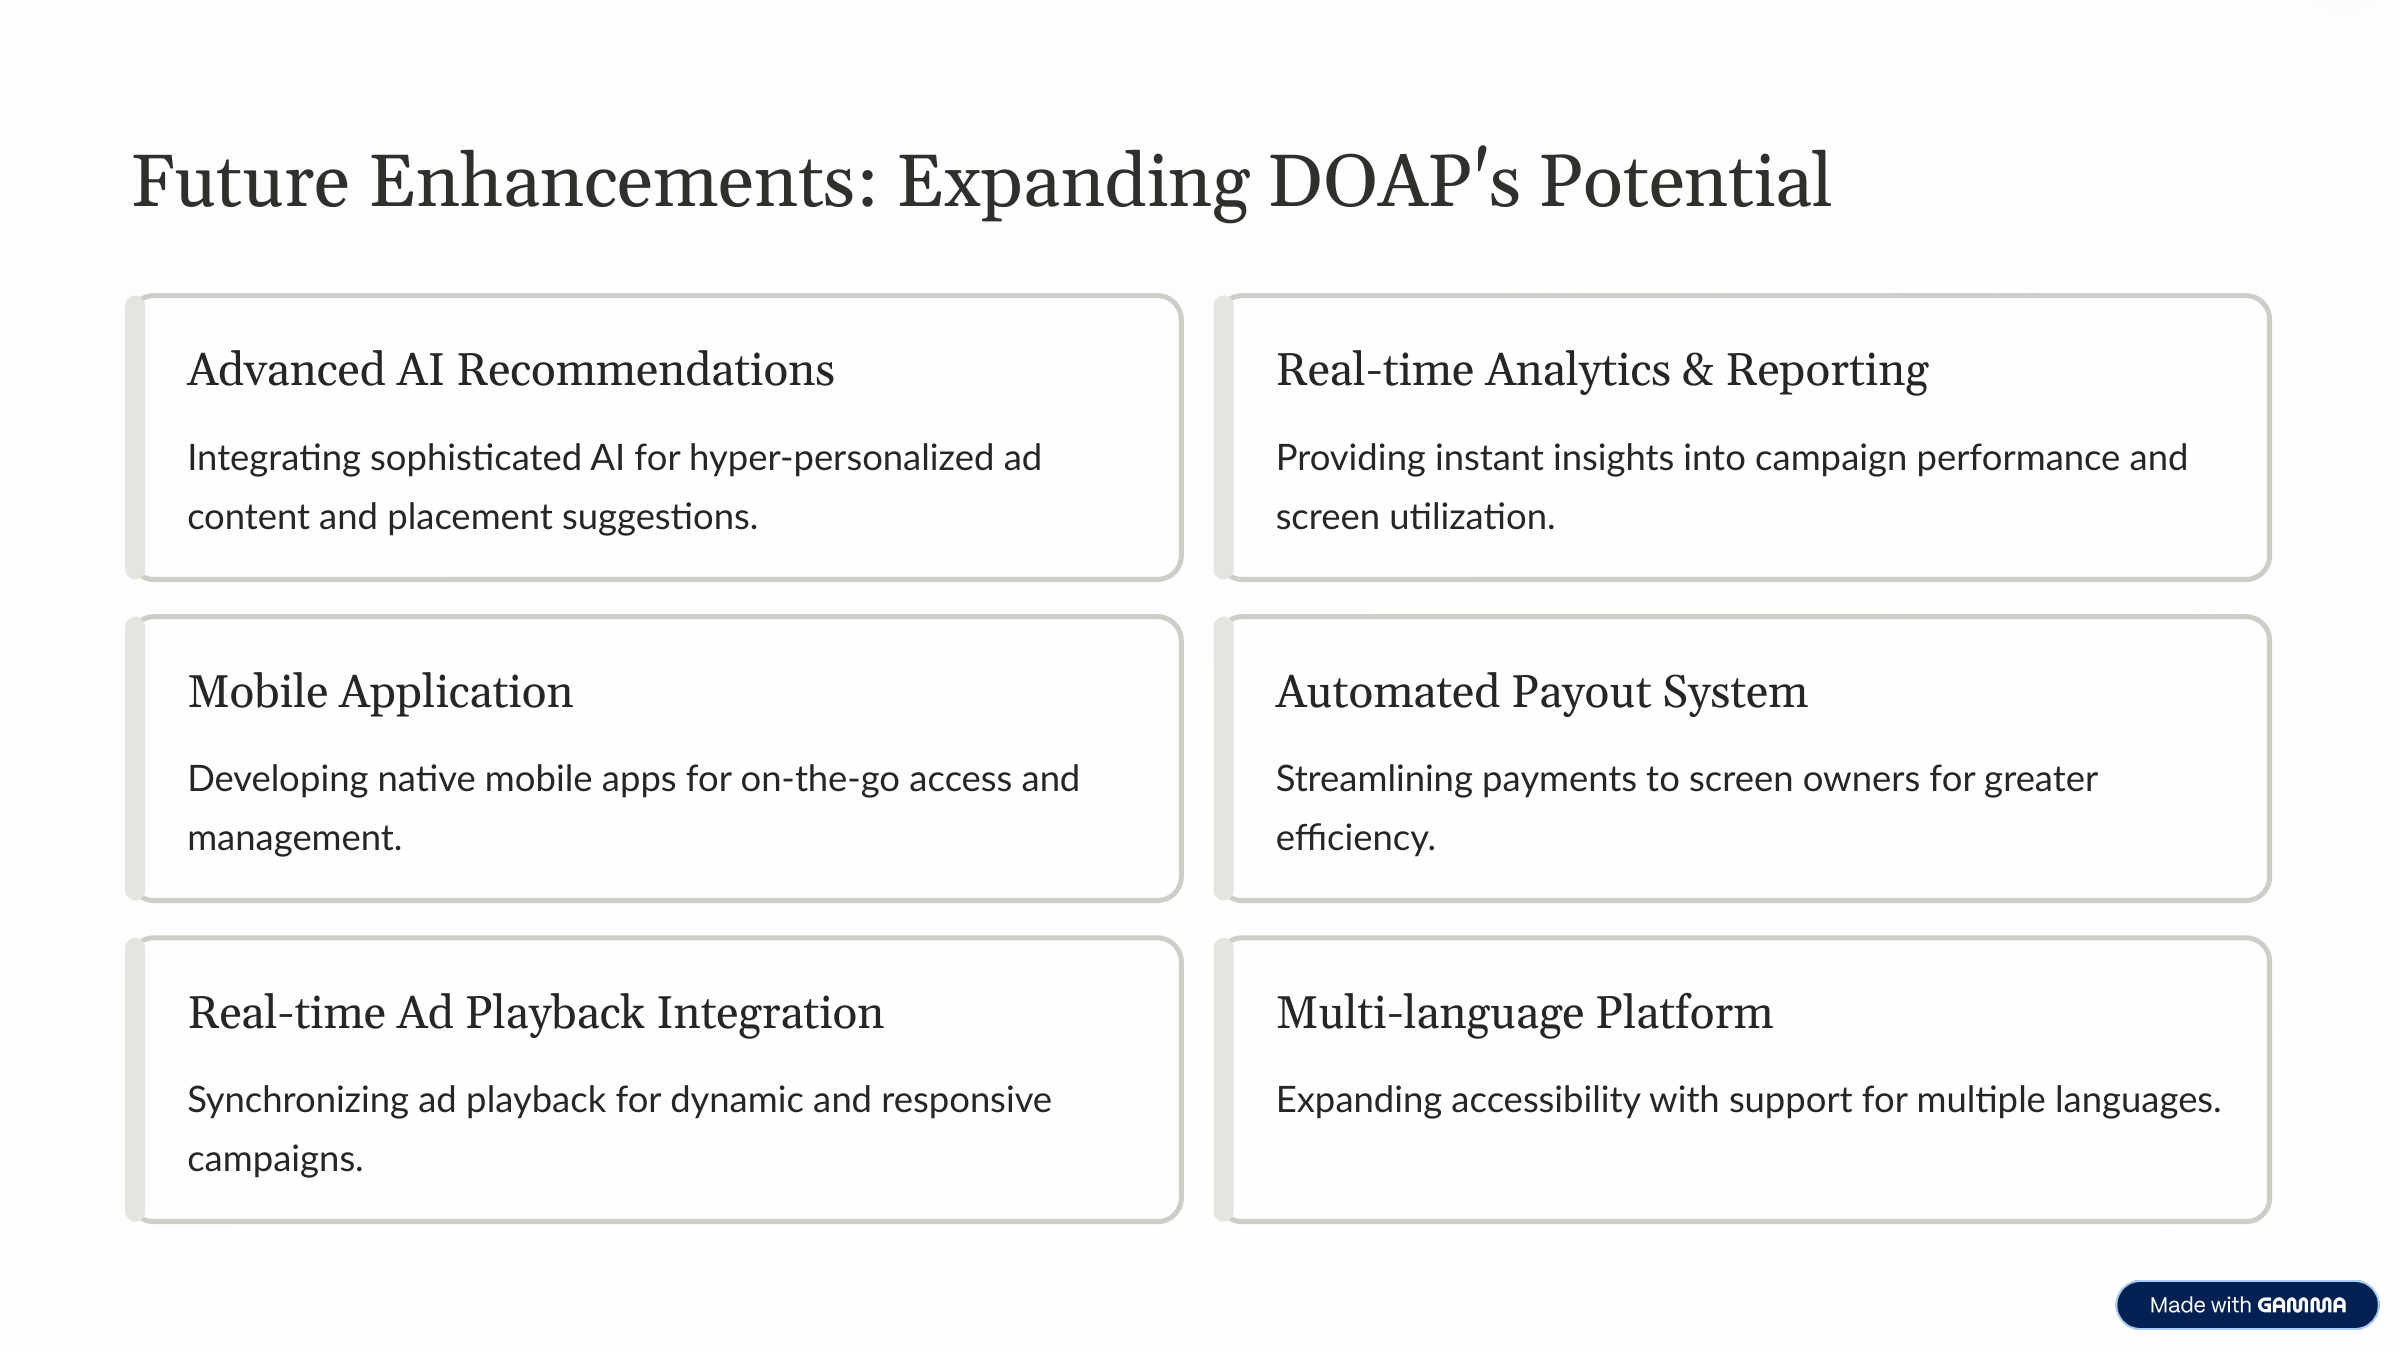

Future Enhancements: Expanding DOAP's Potential

Advanced AI Recommendations
Real-time Analytics & Reporting
Integrating sophisticated AI for hyper-personalized ad content and placement suggestions.
Providing instant insights into campaign performance and screen utilization.

Mobile Application
Automated Payout System
Developing native mobile apps for on-the-go access and management.
Streamlining payments to screen owners for greater efficiency.

Real-time Ad Playback Integration
Multi-language Platform
Synchronizing ad playback for dynamic and responsive campaigns.
Expanding accessibility with support for multiple languages.